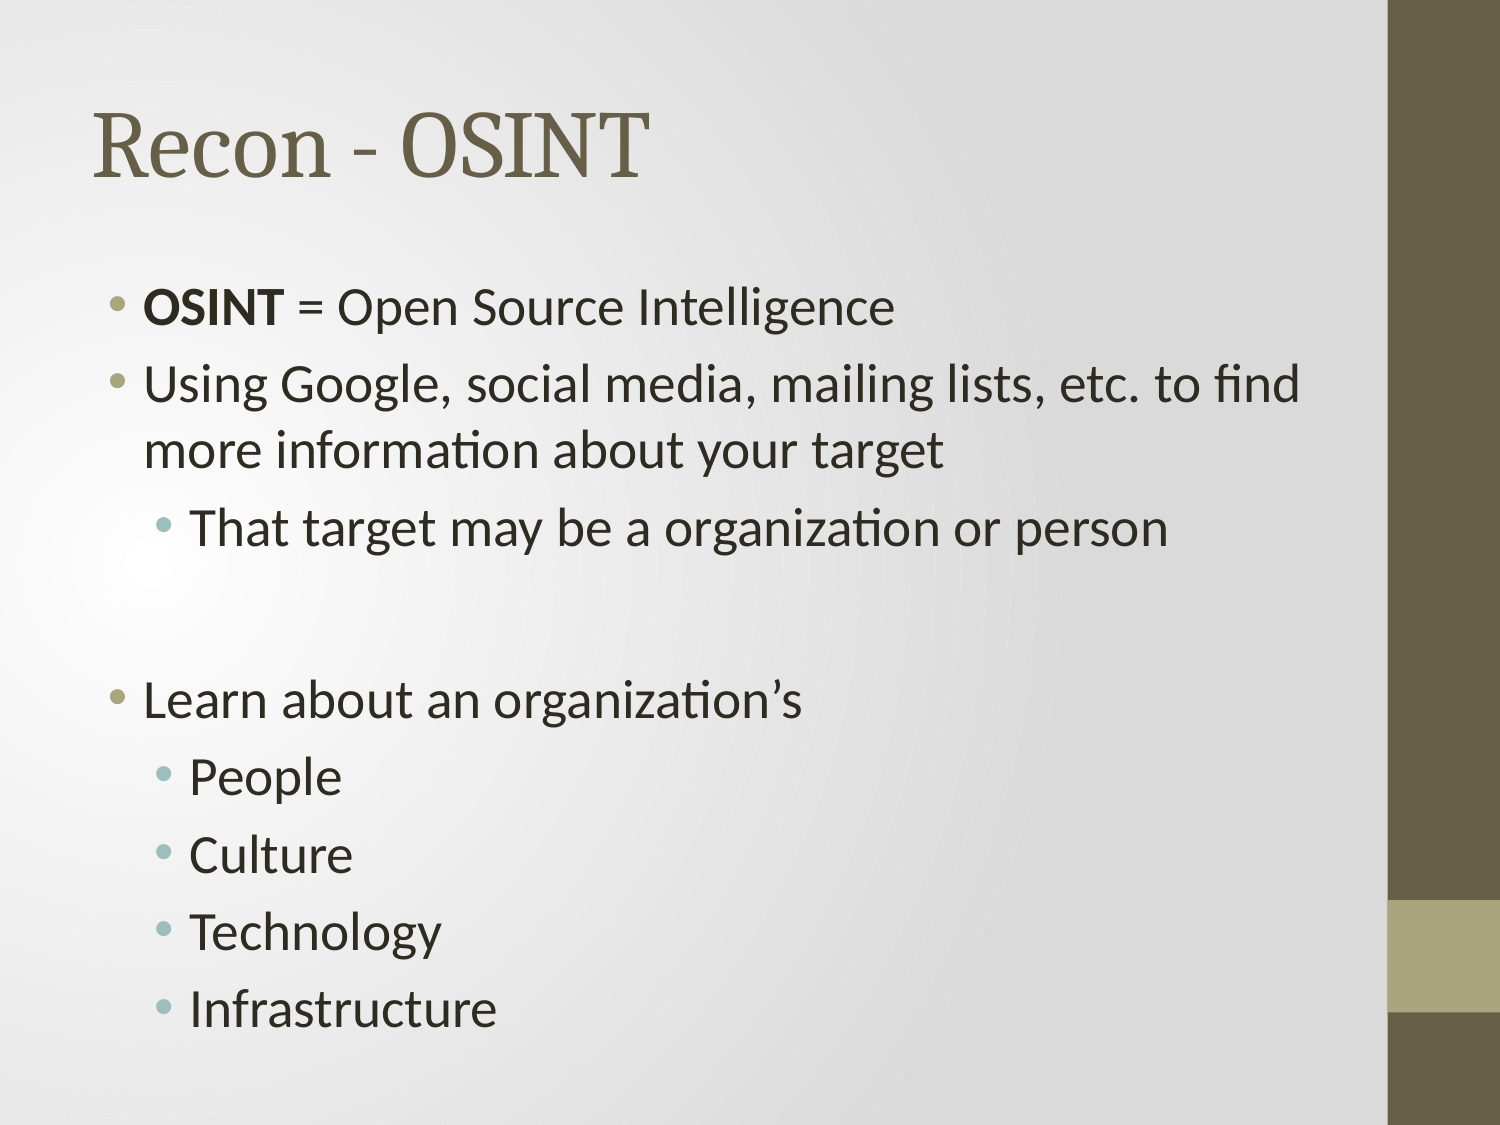

# Recon - OSINT
OSINT = Open Source Intelligence
Using Google, social media, mailing lists, etc. to find more information about your target
That target may be a organization or person

Learn about an organization’s
People
Culture
Technology
Infrastructure